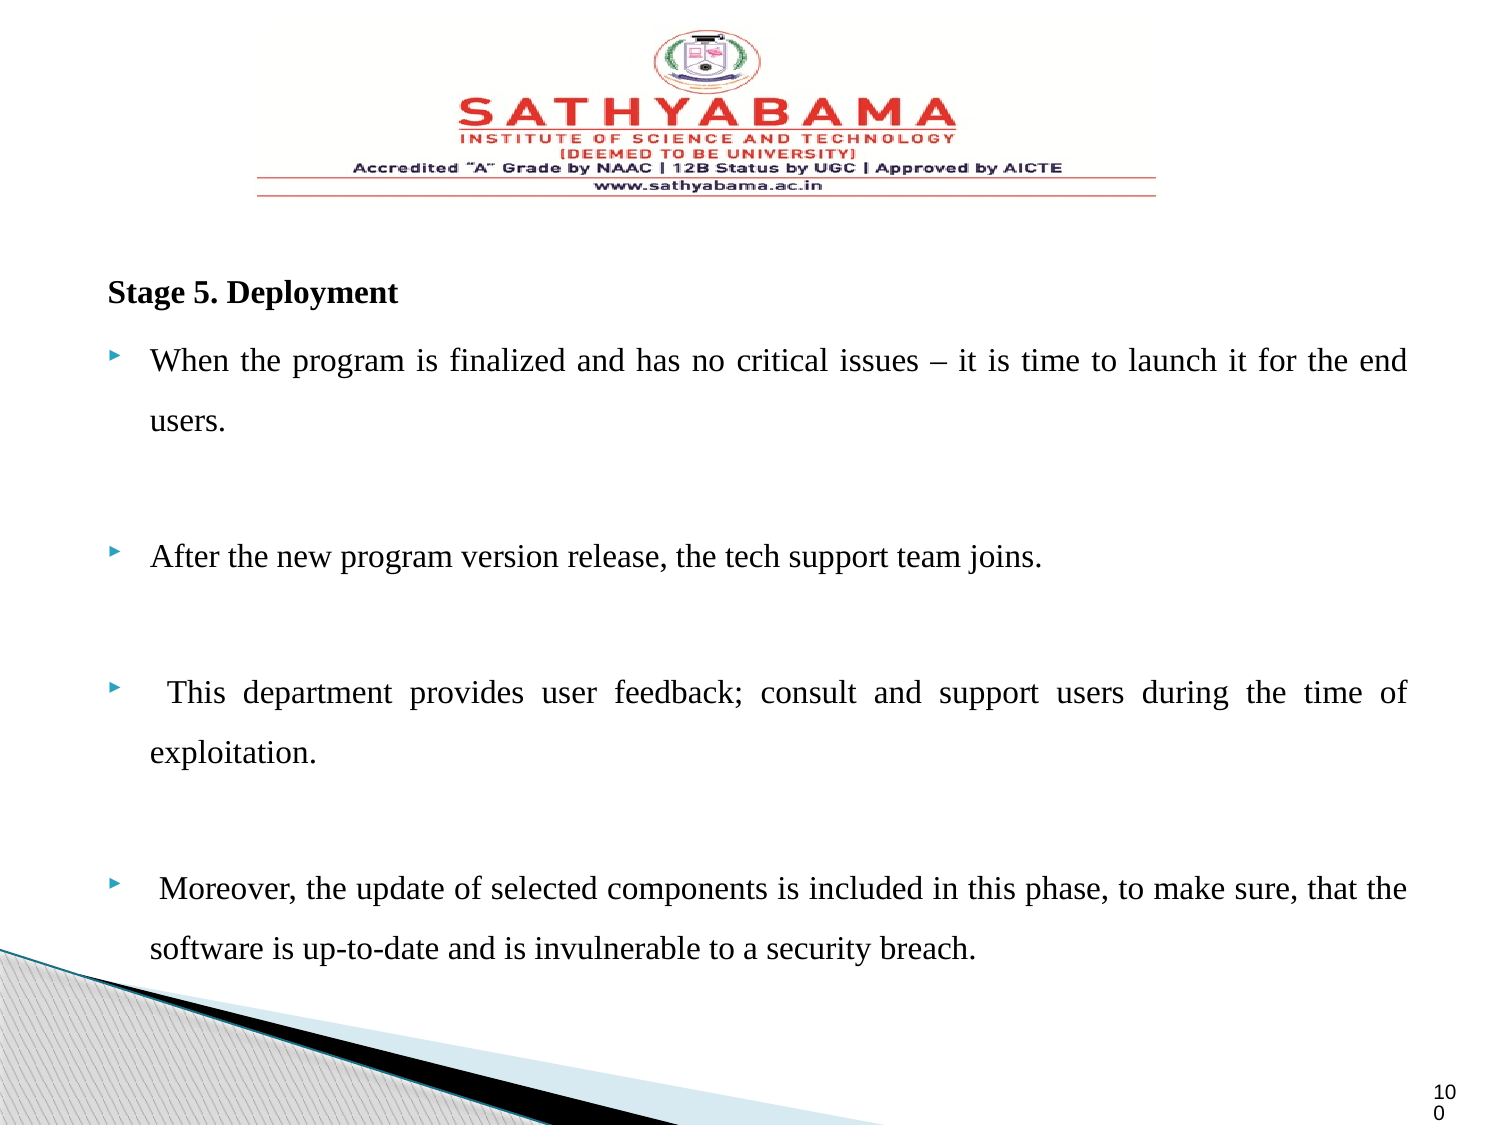

Stage 5. Deployment
When the program is finalized and has no critical issues – it is time to launch it for the end users.

After the new program version release, the tech support team joins.

 This department provides user feedback; consult and support users during the time of exploitation.

 Moreover, the update of selected components is included in this phase, to make sure, that the software is up-to-date and is invulnerable to a security breach.

100